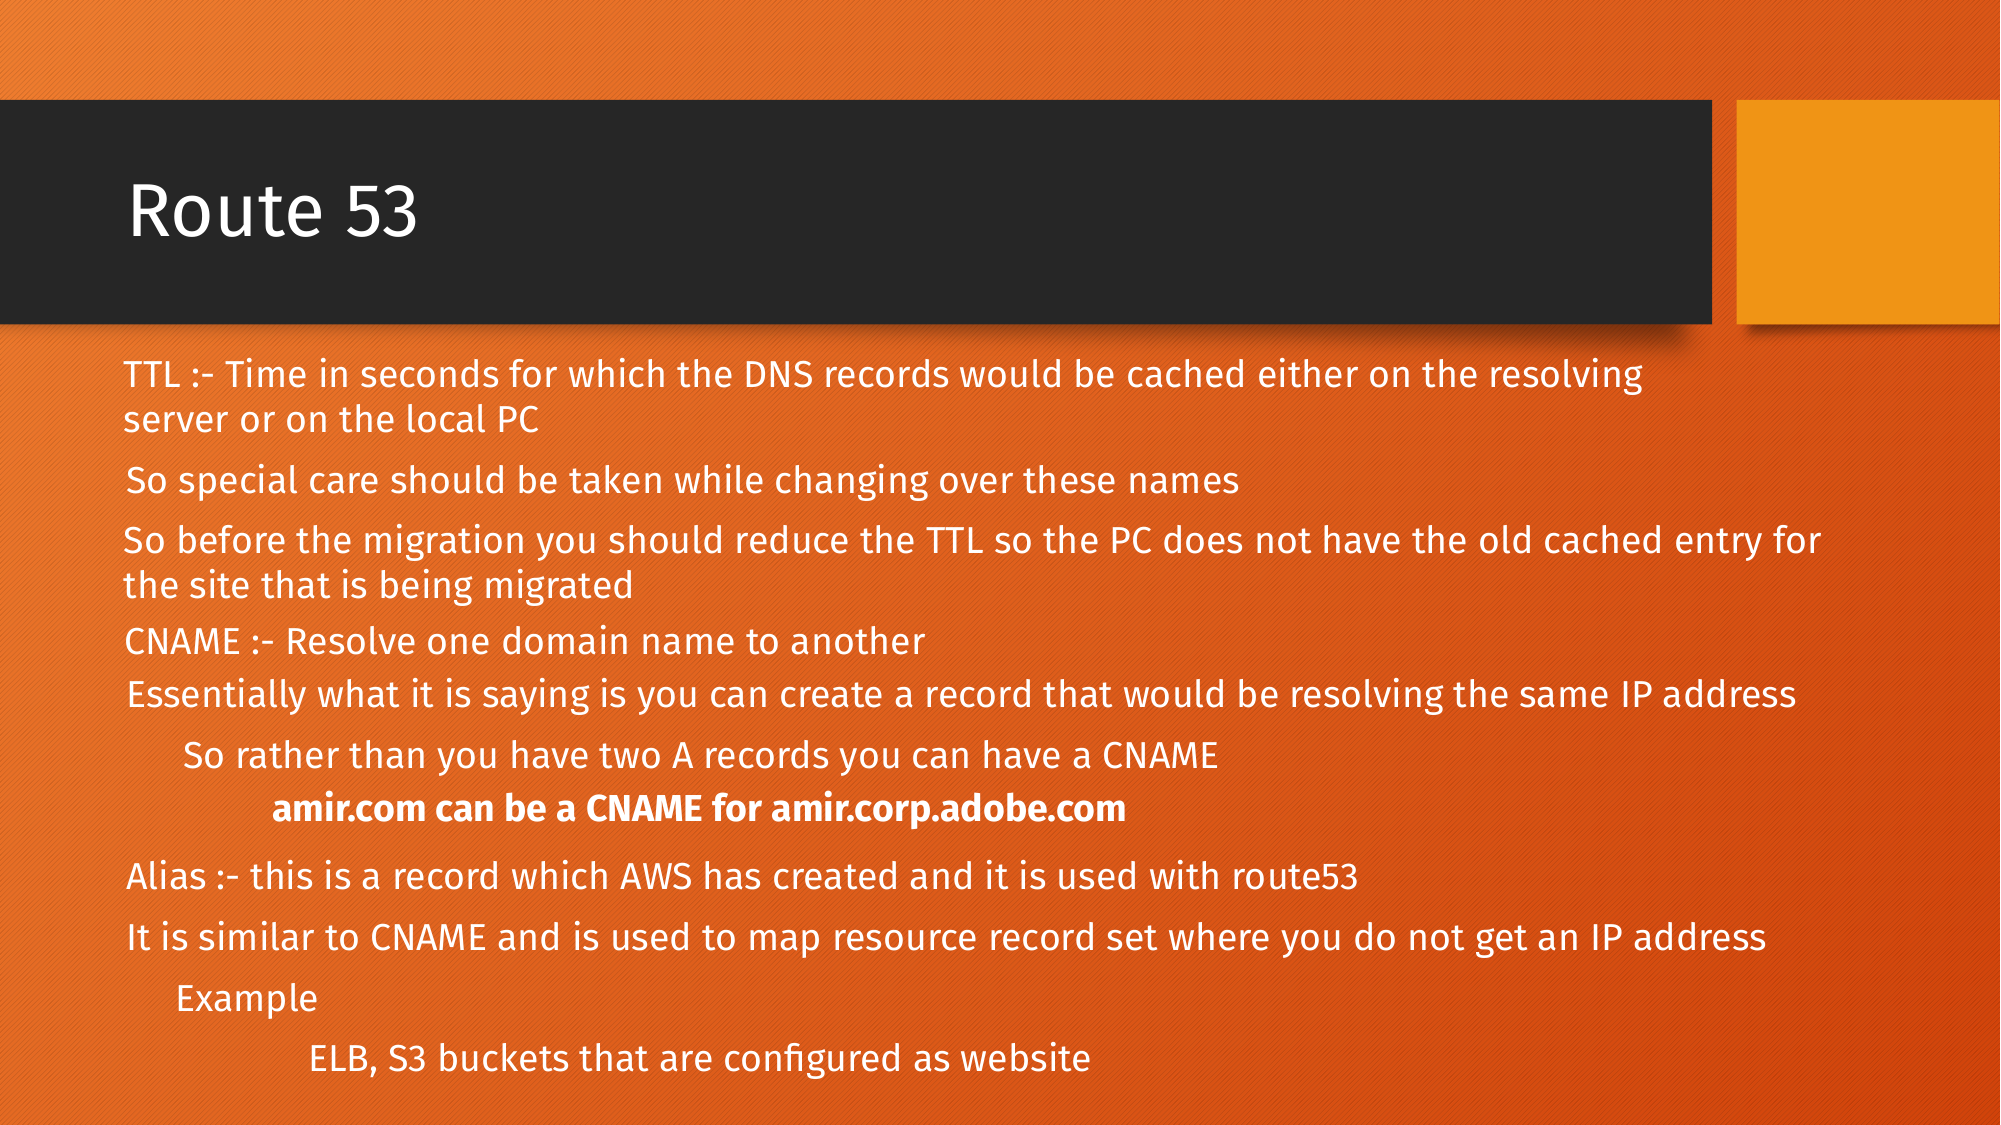

# Route 53
TTL :- Time in seconds for which the DNS records would be cached either on the resolving server or on the local PC
So special care should be taken while changing over these names
So before the migration you should reduce the TTL so the PC does not have the old cached entry for the site that is being migrated
CNAME :- Resolve one domain name to another
Essentially what it is saying is you can create a record that would be resolving the same IP address
So rather than you have two A records you can have a CNAME
amir.com can be a CNAME for amir.corp.adobe.com
Alias :- this is a record which AWS has created and it is used with route53
It is similar to CNAME and is used to map resource record set where you do not get an IP address
Example
ELB, S3 buckets that are configured as website